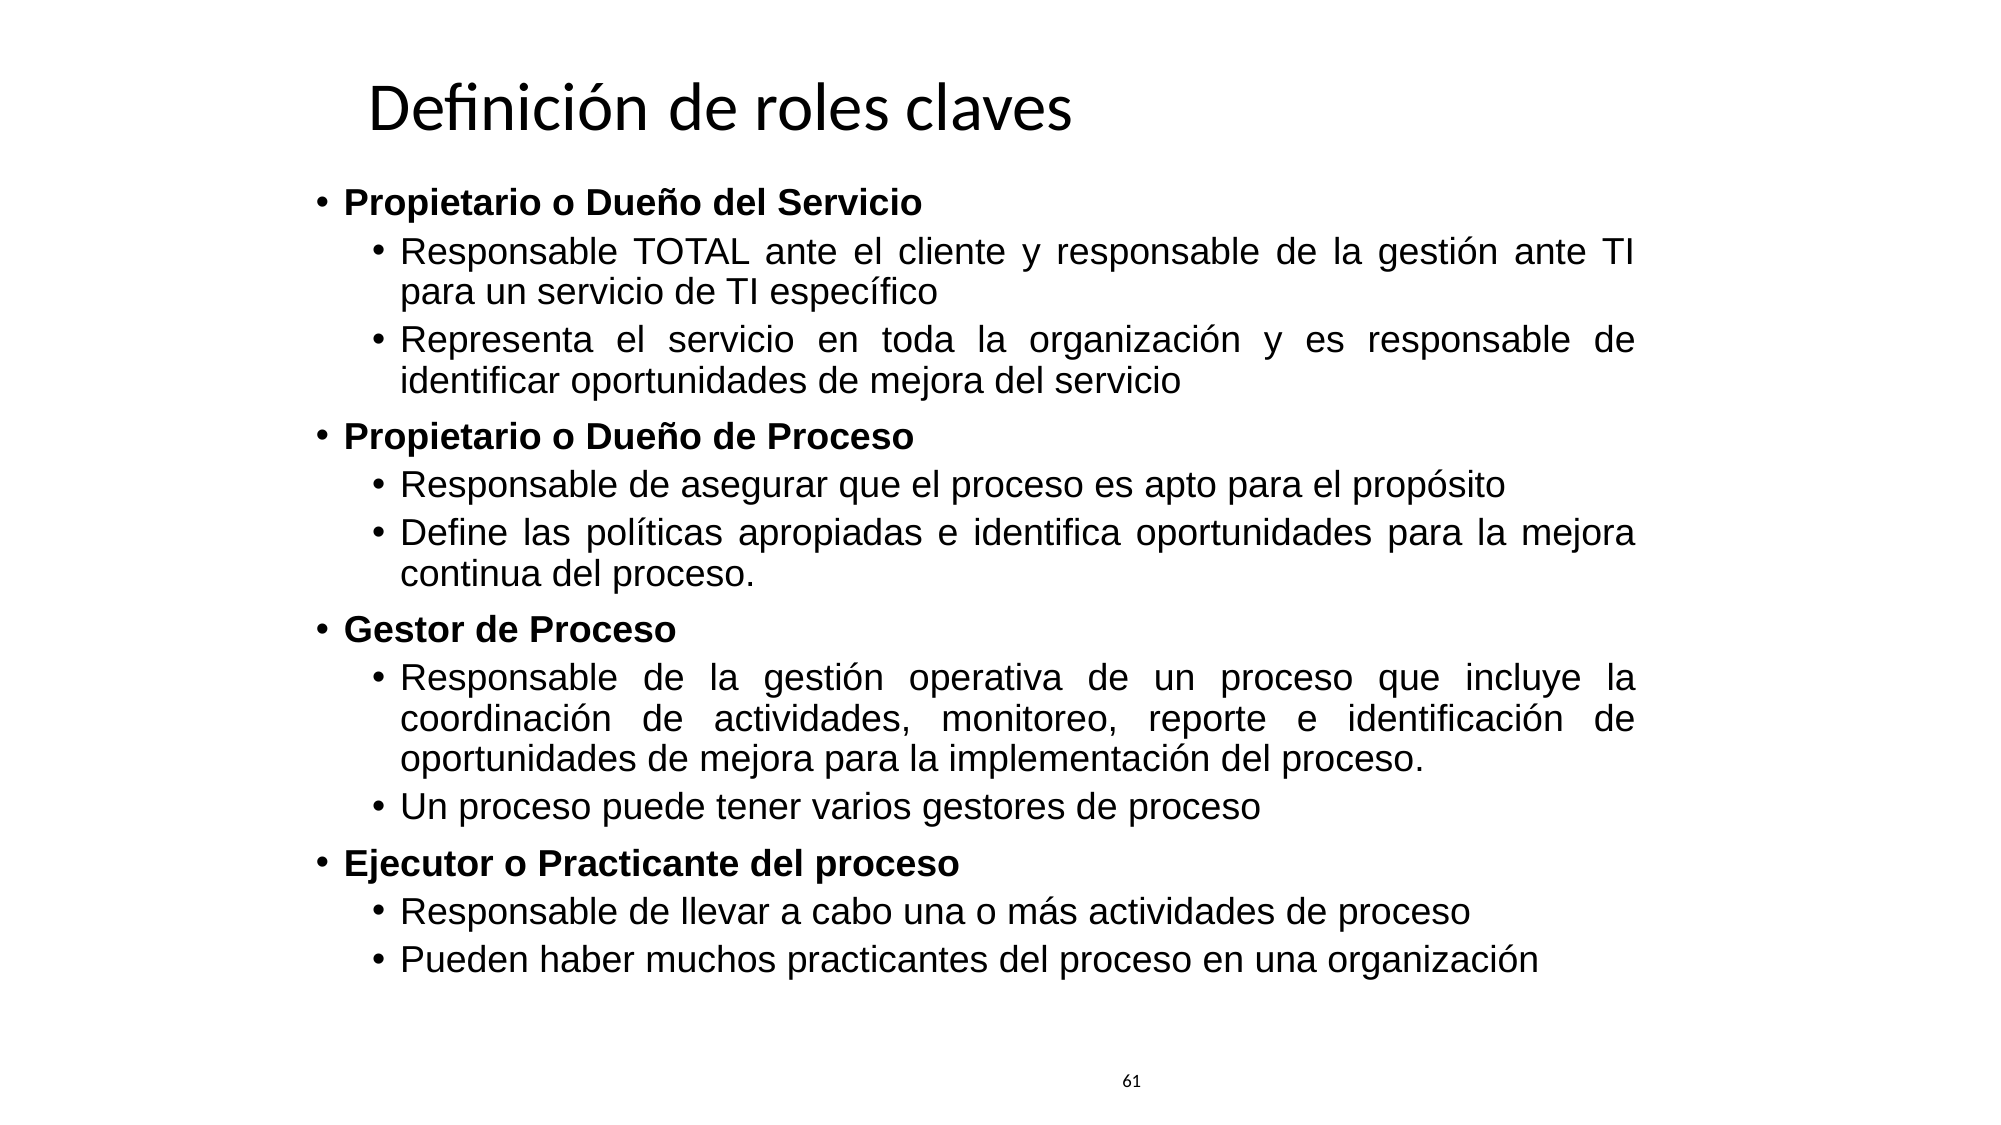

# Definición de roles claves
Propietario o Dueño del Servicio
Responsable TOTAL ante el cliente y responsable de la gestión ante TI para un servicio de TI específico
Representa el servicio en toda la organización y es responsable de identificar oportunidades de mejora del servicio
Propietario o Dueño de Proceso
Responsable de asegurar que el proceso es apto para el propósito
Define las políticas apropiadas e identifica oportunidades para la mejora continua del proceso.
Gestor de Proceso
Responsable de la gestión operativa de un proceso que incluye la coordinación de actividades, monitoreo, reporte e identificación de oportunidades de mejora para la implementación del proceso.
Un proceso puede tener varios gestores de proceso
Ejecutor o Practicante del proceso
Responsable de llevar a cabo una o más actividades de proceso
Pueden haber muchos practicantes del proceso en una organización
61